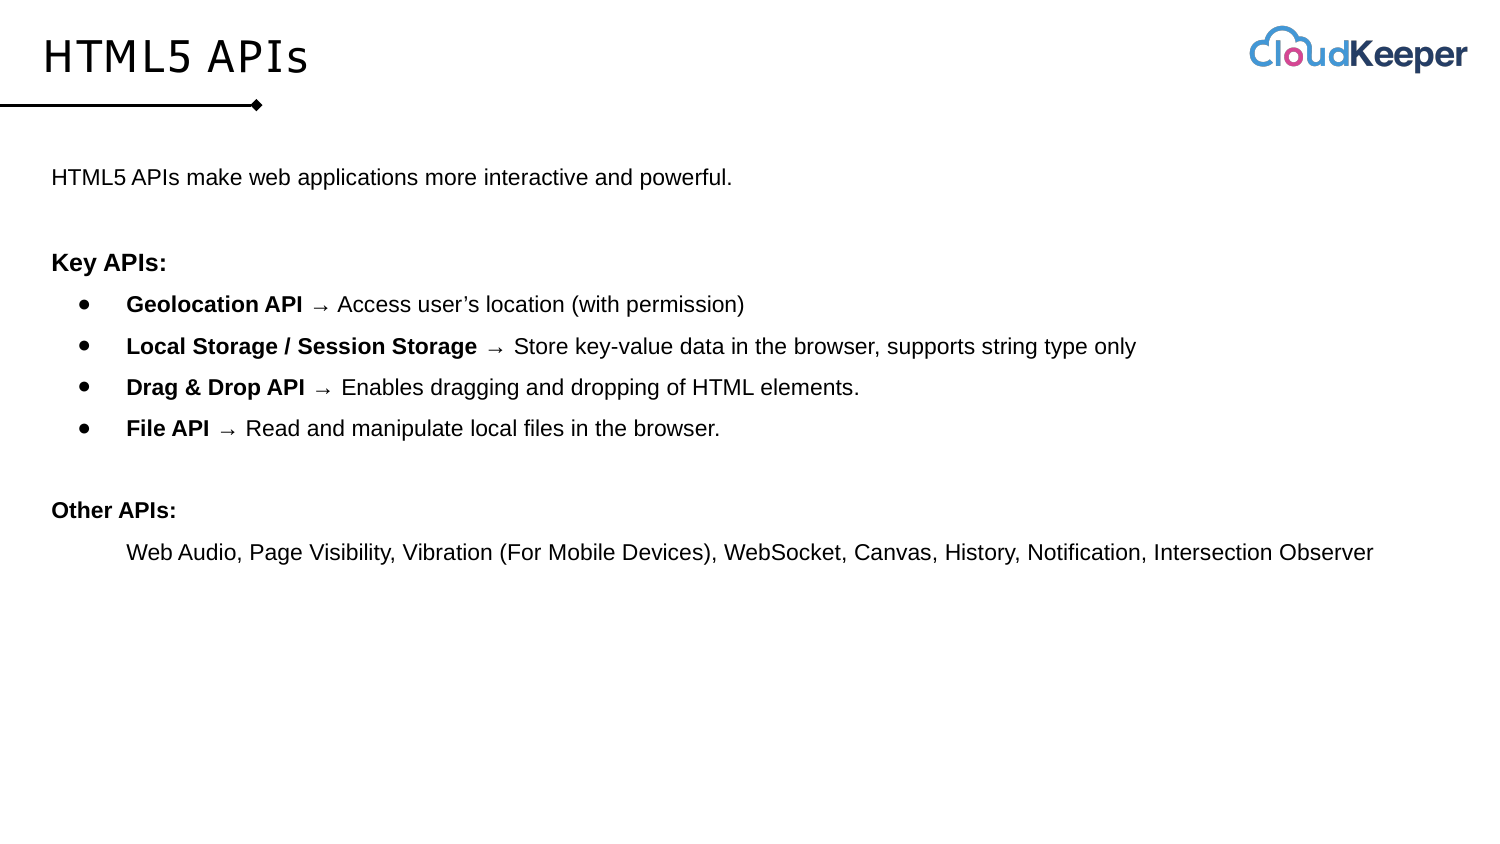

# HTML5 APIs
HTML5 APIs make web applications more interactive and powerful.
Key APIs:
Geolocation API → Access user’s location (with permission)
Local Storage / Session Storage → Store key-value data in the browser, supports string type only
Drag & Drop API → Enables dragging and dropping of HTML elements.
File API → Read and manipulate local files in the browser.

Other APIs:
Web Audio, Page Visibility, Vibration (For Mobile Devices), WebSocket, Canvas, History, Notification, Intersection Observer